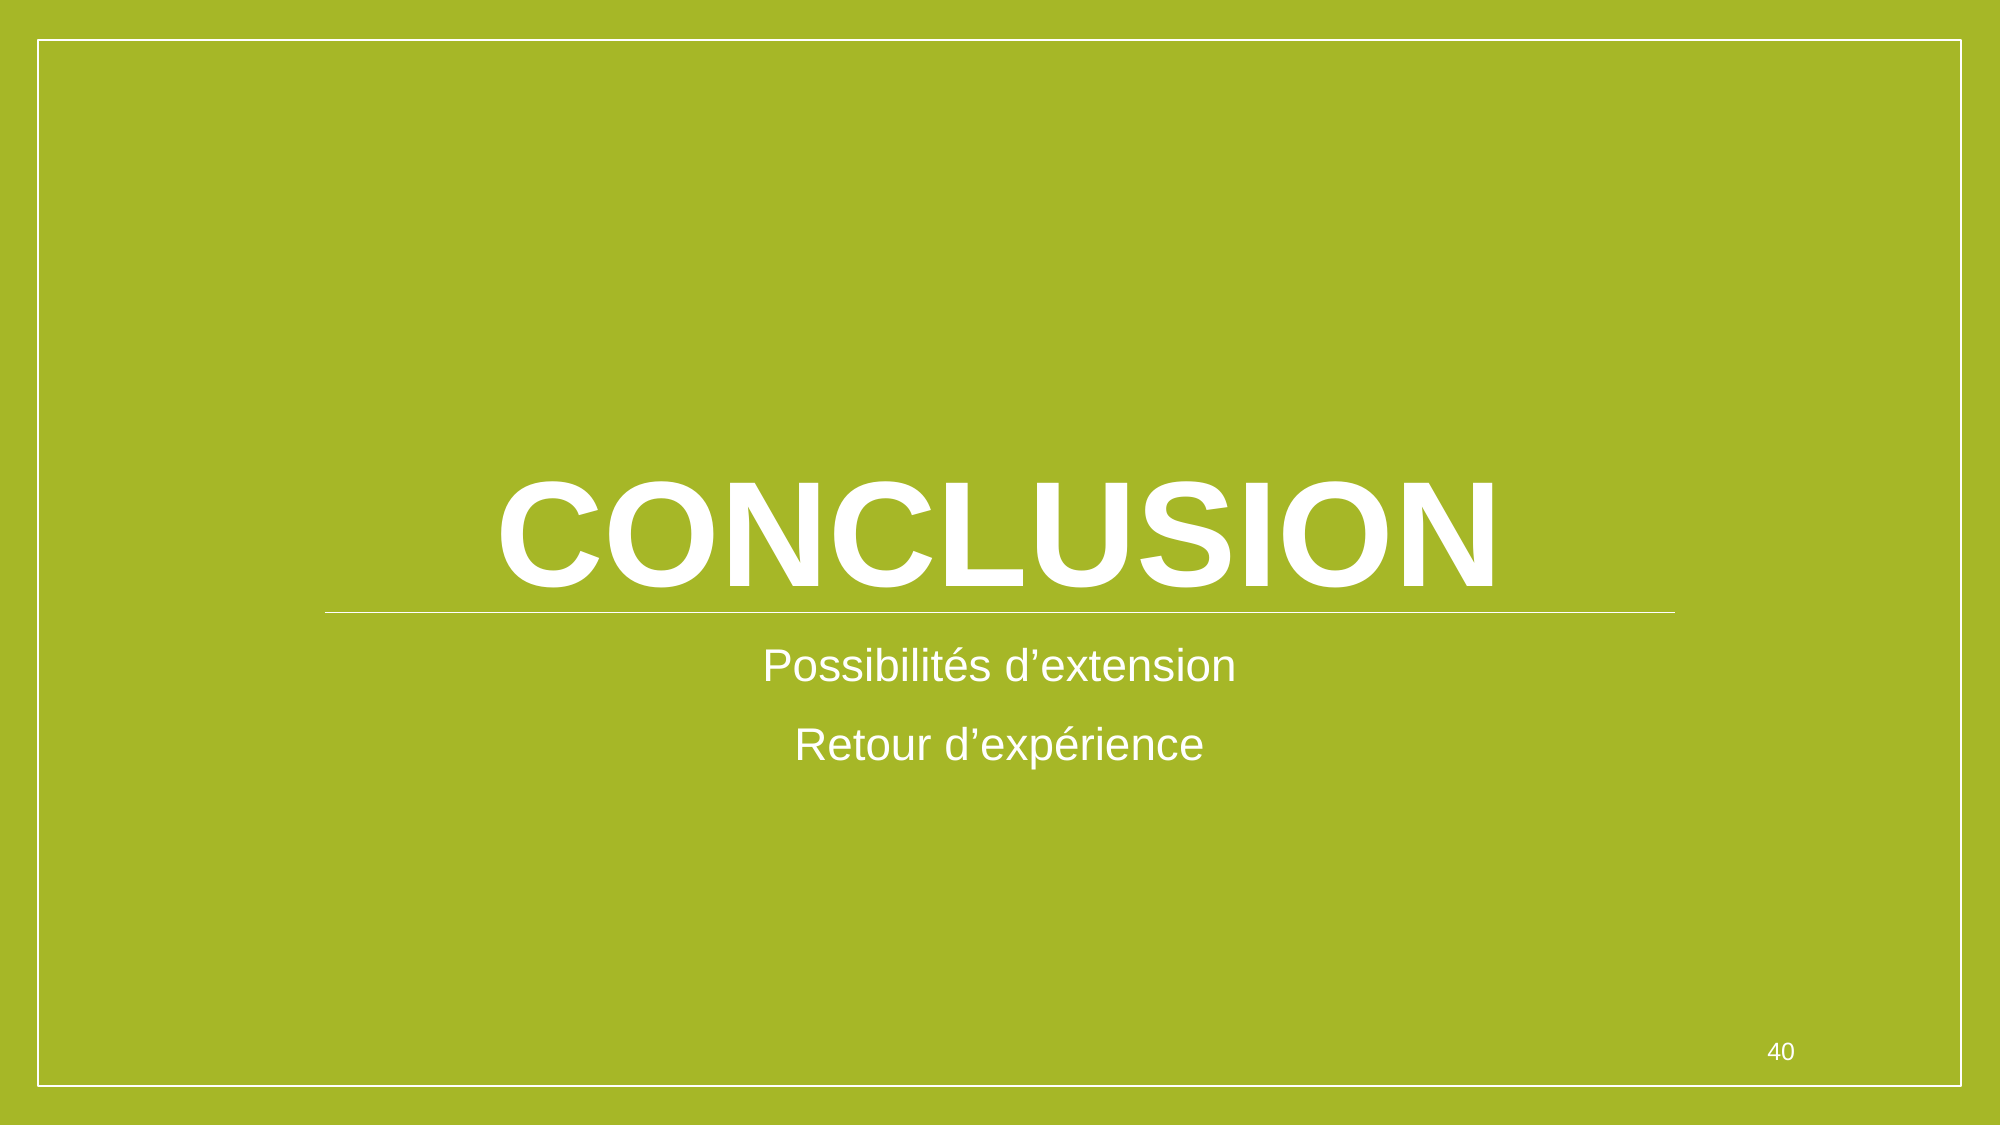

# CONCLUSION
Possibilités d’extension
Retour d’expérience
40